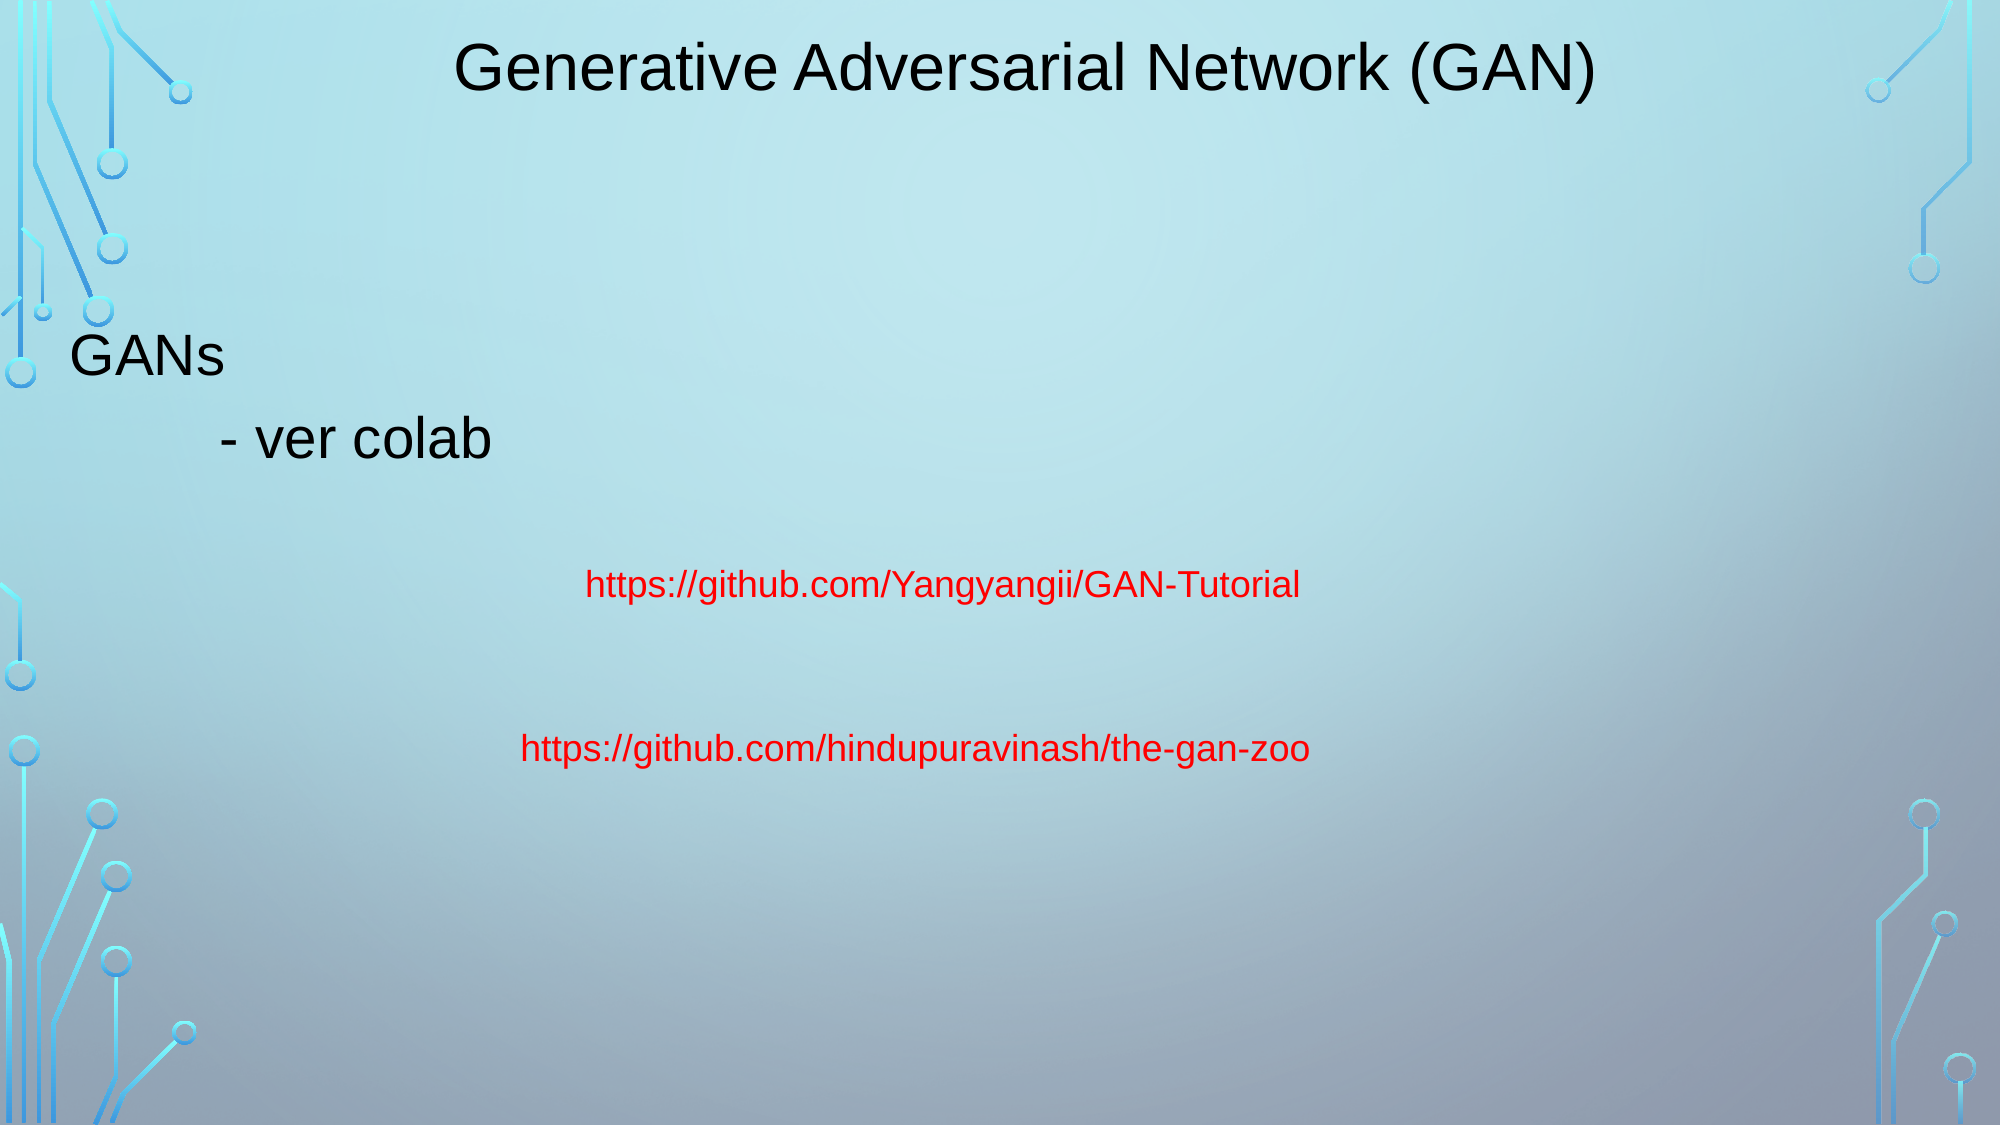

Generative Adversarial Network (GAN)
GANs
	- ver colab
https://github.com/Yangyangii/GAN-Tutorial
https://github.com/hindupuravinash/the-gan-zoo